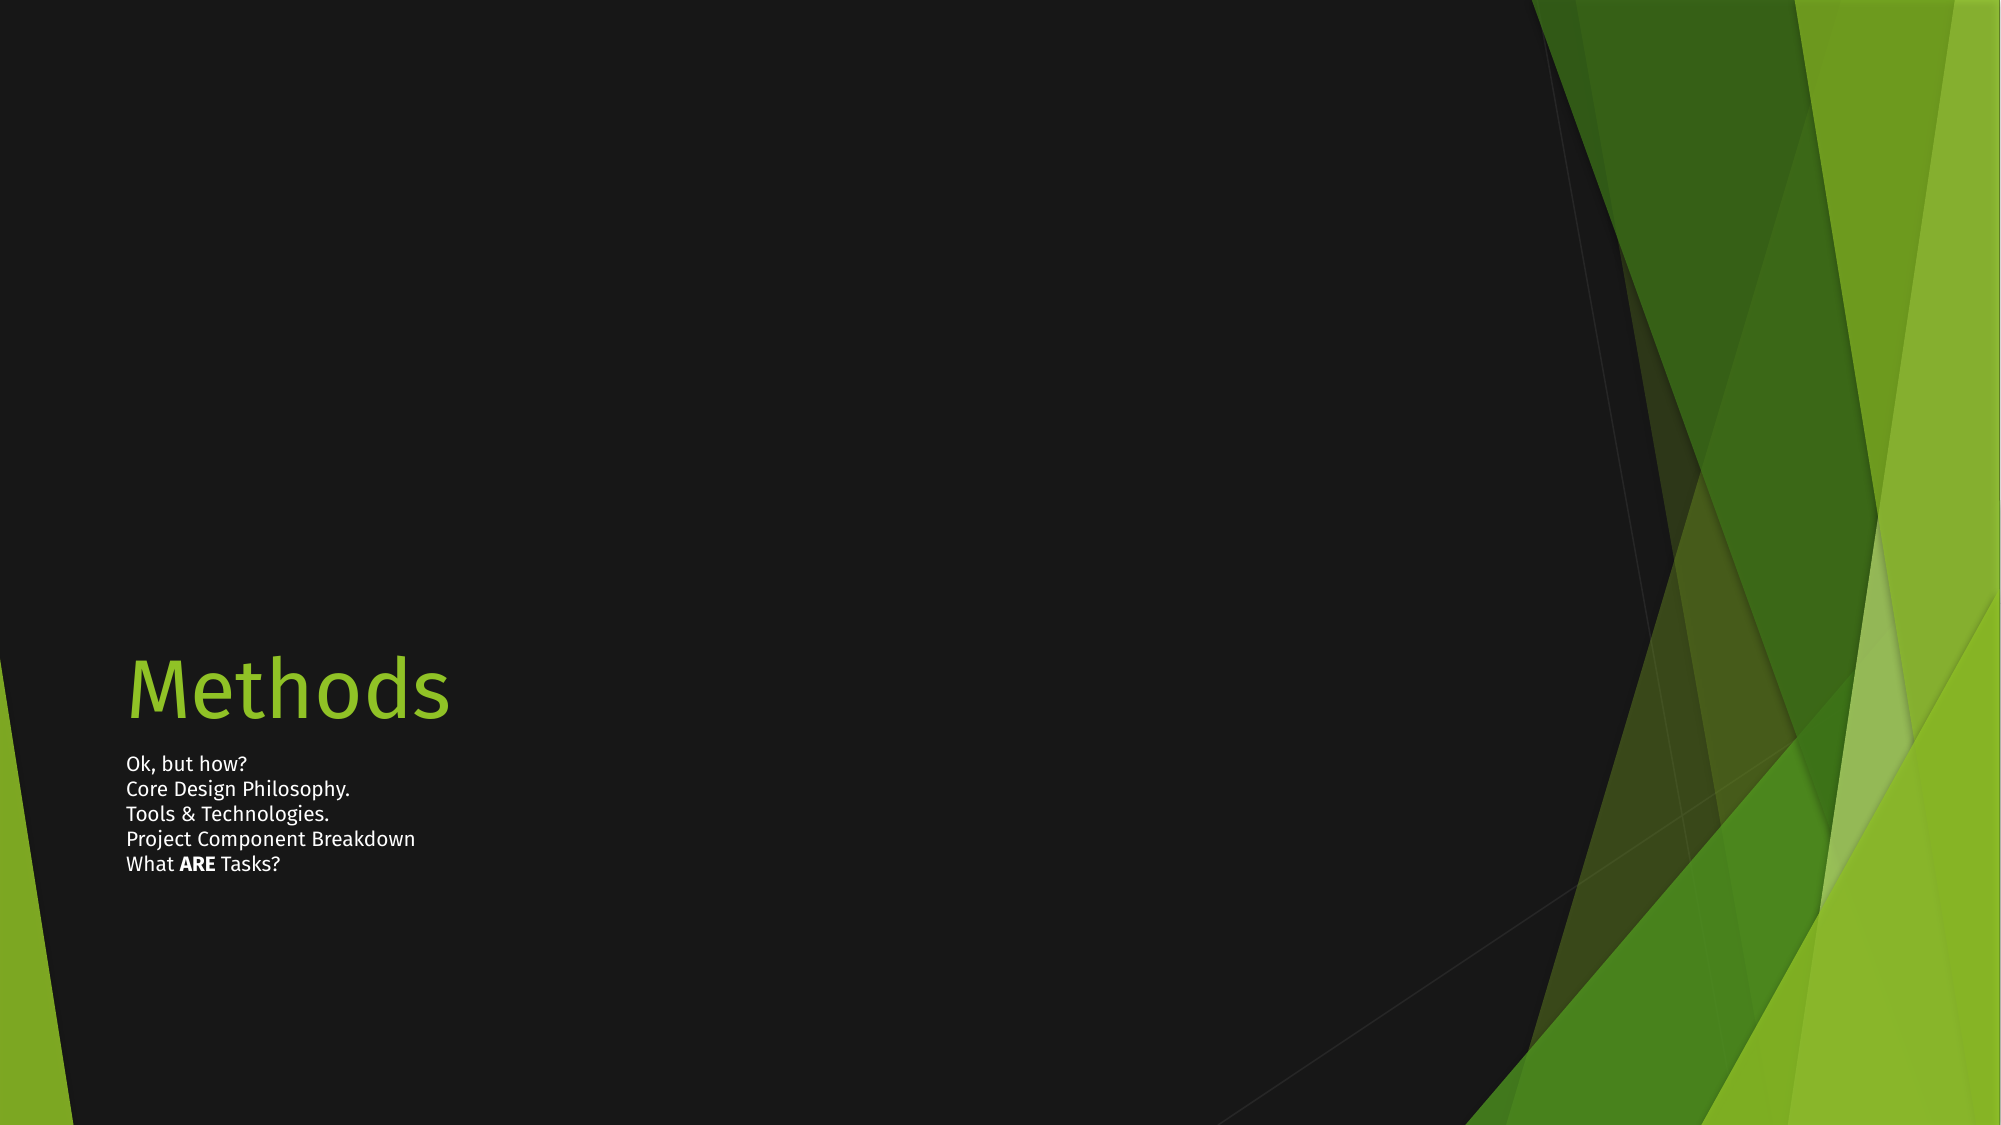

# Methods
Ok, but how?
Core Design Philosophy.
Tools & Technologies.
Project Component Breakdown
What ARE Tasks?